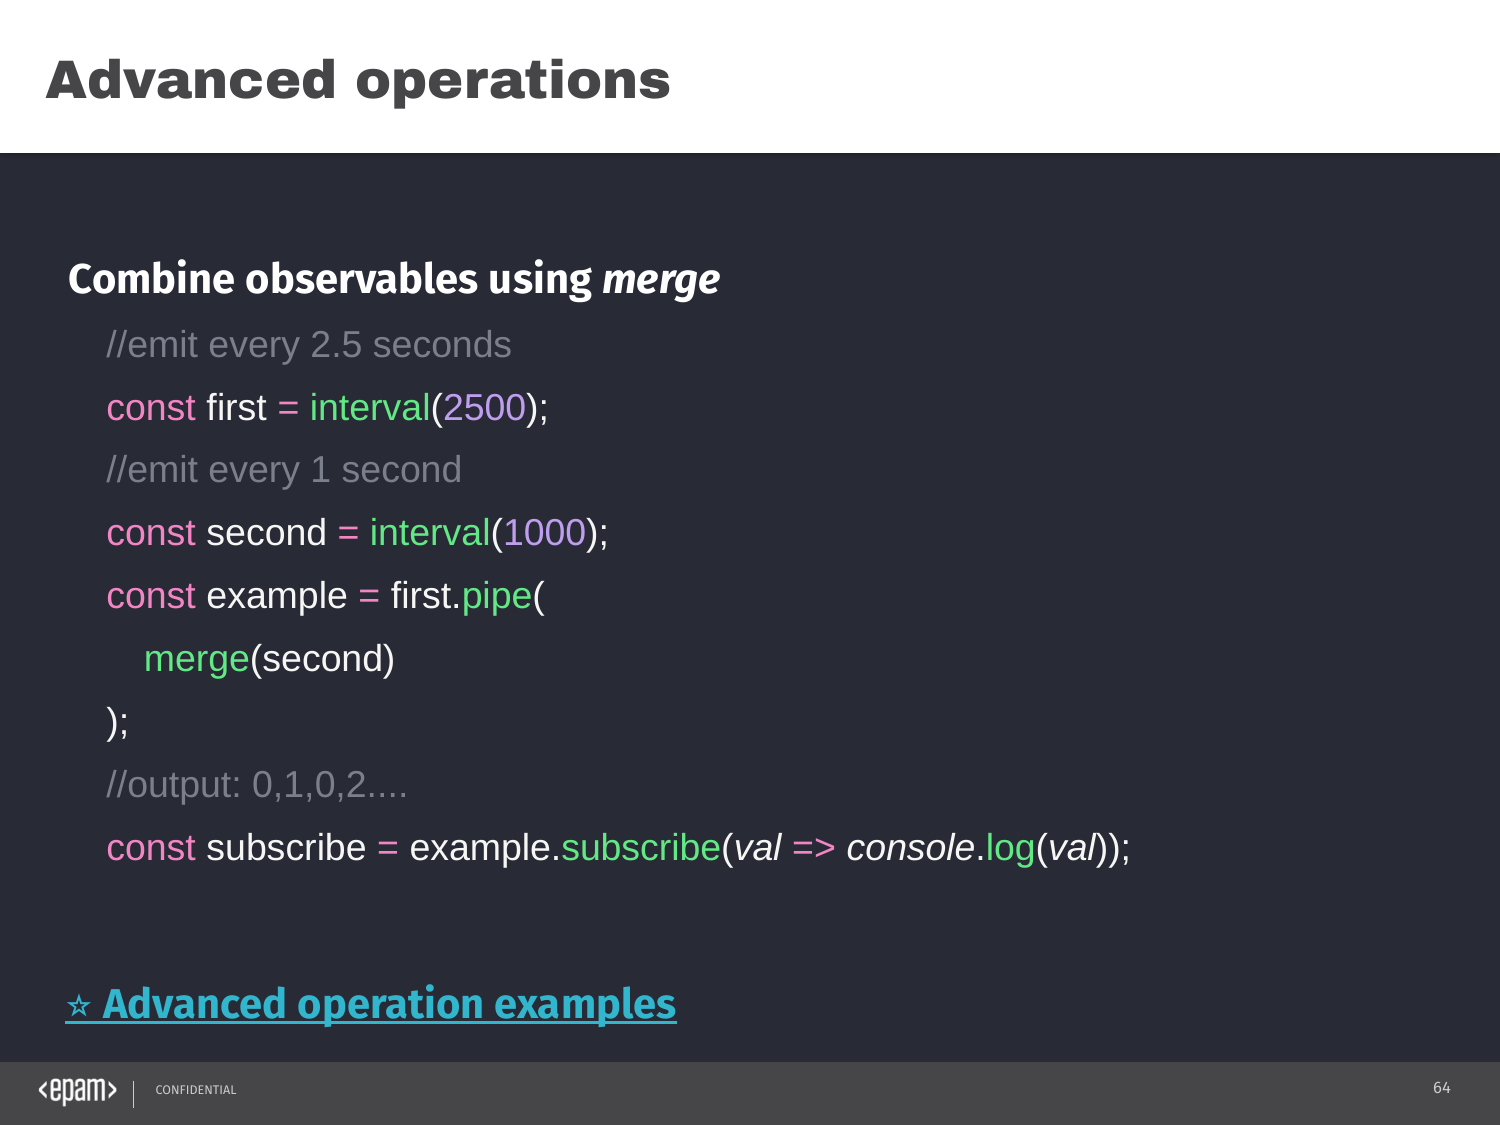

Advanced operations

Combine observables using merge
//emit every 2.5 seconds
const first = interval(2500);
//emit every 1 second
const second = interval(1000);
const example = first.pipe(
	merge(second)
);
//output: 0,1,0,2....
const subscribe = example.subscribe(val => console.log(val));

⭐ Advanced operation examples